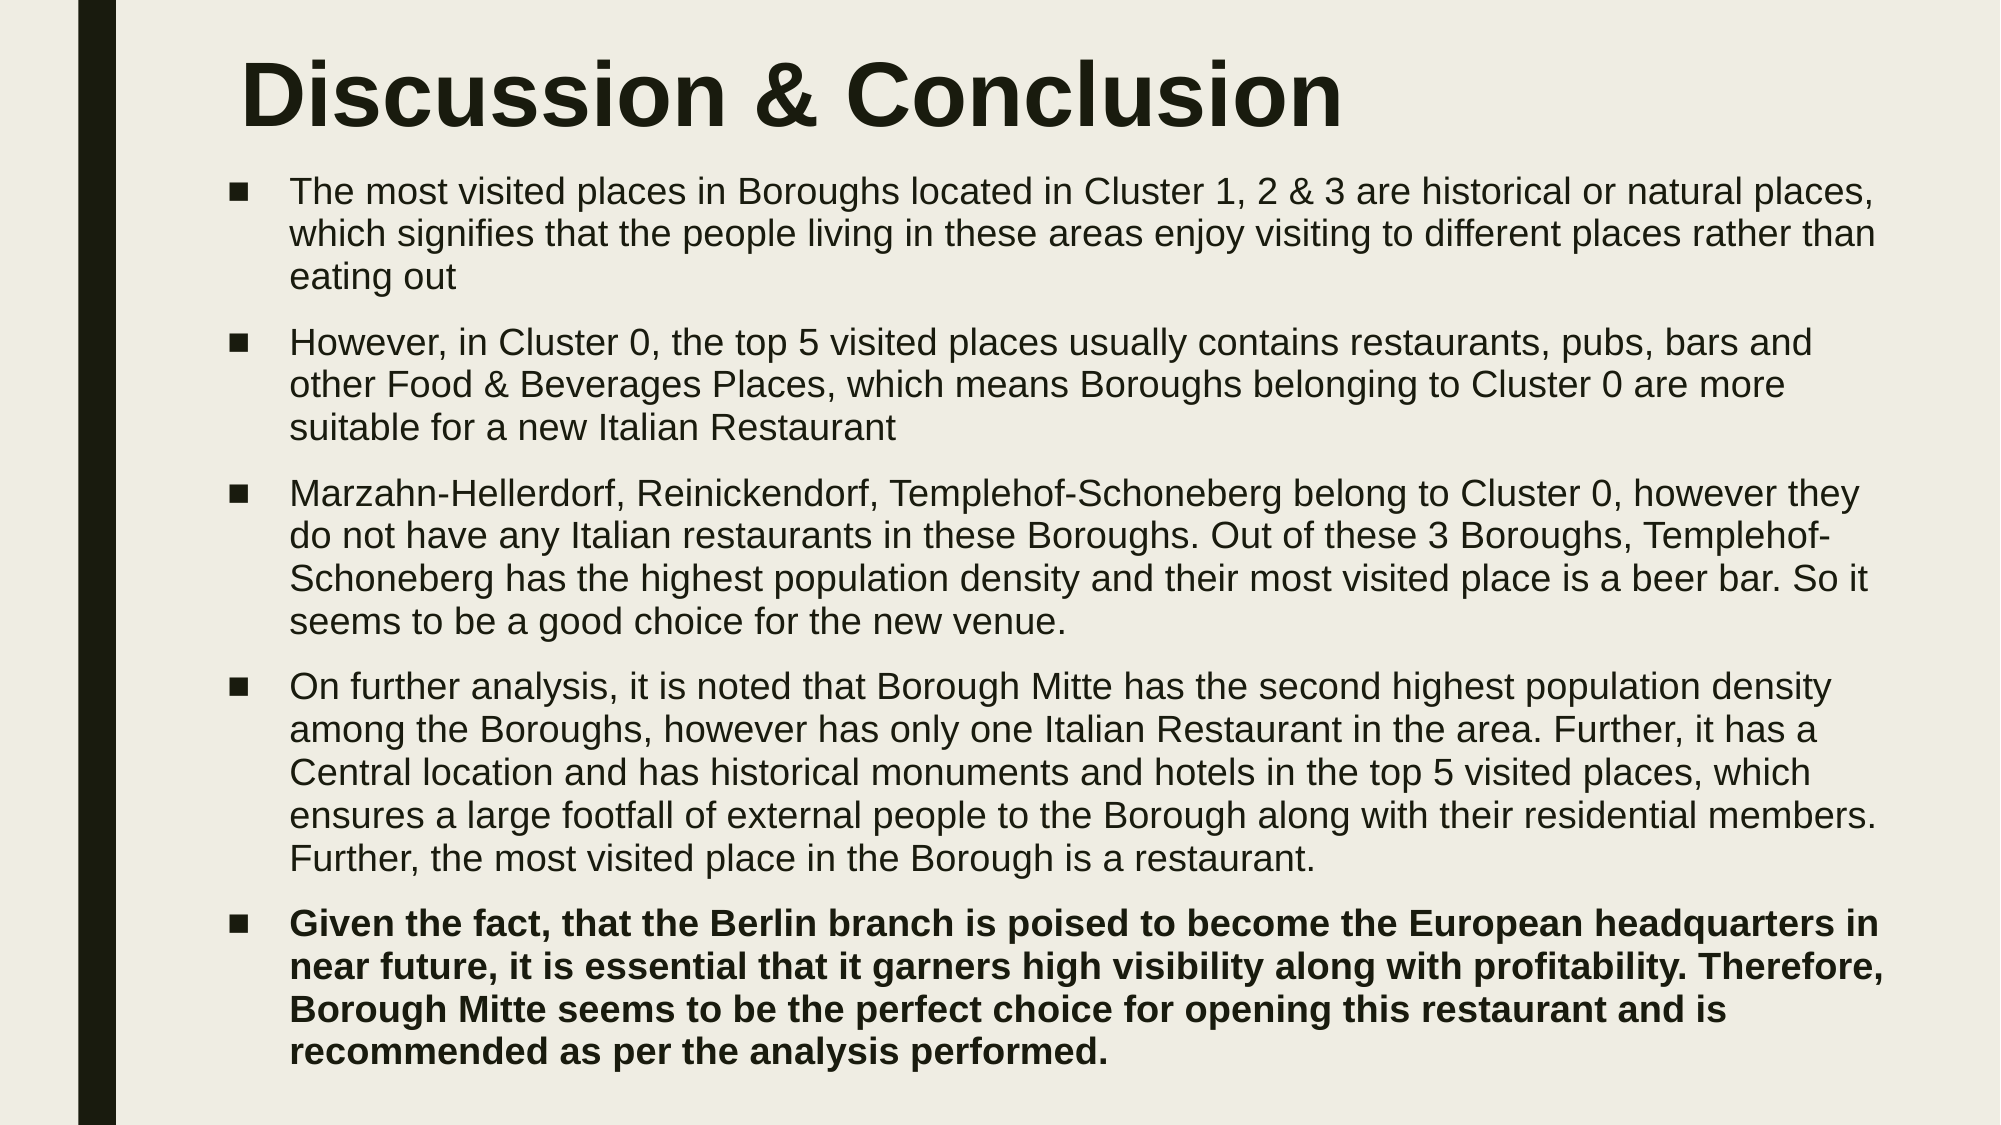

# Discussion & Conclusion
The most visited places in Boroughs located in Cluster 1, 2 & 3 are historical or natural places, which signifies that the people living in these areas enjoy visiting to different places rather than eating out
However, in Cluster 0, the top 5 visited places usually contains restaurants, pubs, bars and other Food & Beverages Places, which means Boroughs belonging to Cluster 0 are more suitable for a new Italian Restaurant
Marzahn-Hellerdorf, Reinickendorf, Templehof-Schoneberg belong to Cluster 0, however they do not have any Italian restaurants in these Boroughs. Out of these 3 Boroughs, Templehof-Schoneberg has the highest population density and their most visited place is a beer bar. So it seems to be a good choice for the new venue.
On further analysis, it is noted that Borough Mitte has the second highest population density among the Boroughs, however has only one Italian Restaurant in the area. Further, it has a Central location and has historical monuments and hotels in the top 5 visited places, which ensures a large footfall of external people to the Borough along with their residential members. Further, the most visited place in the Borough is a restaurant.
Given the fact, that the Berlin branch is poised to become the European headquarters in near future, it is essential that it garners high visibility along with profitability. Therefore, Borough Mitte seems to be the perfect choice for opening this restaurant and is recommended as per the analysis performed.